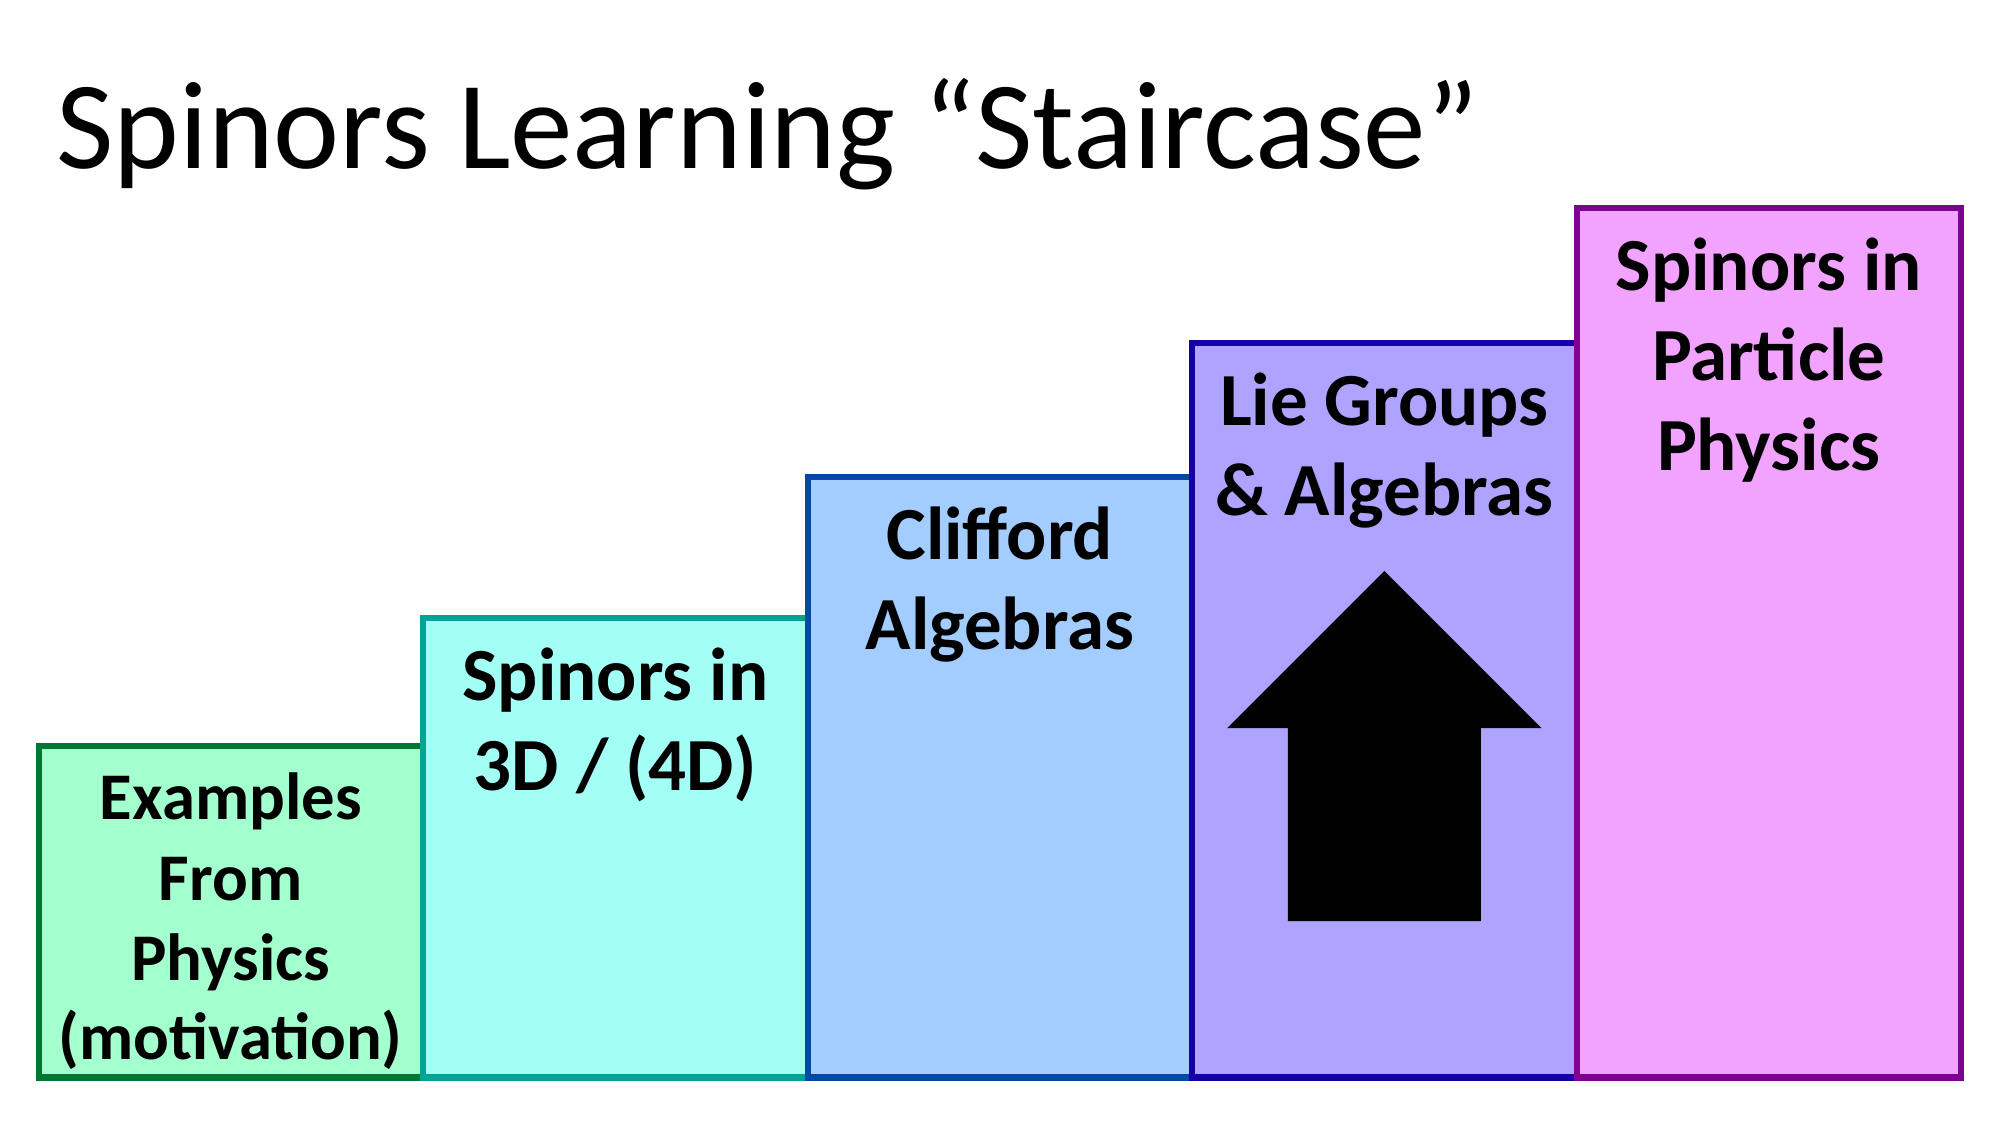

Spinors Learning “Staircase”
Spinors in Particle Physics
Lie Groups & Algebras
Clifford Algebras

Spinors in 3D / (4D)
Examples From Physics (motivation)